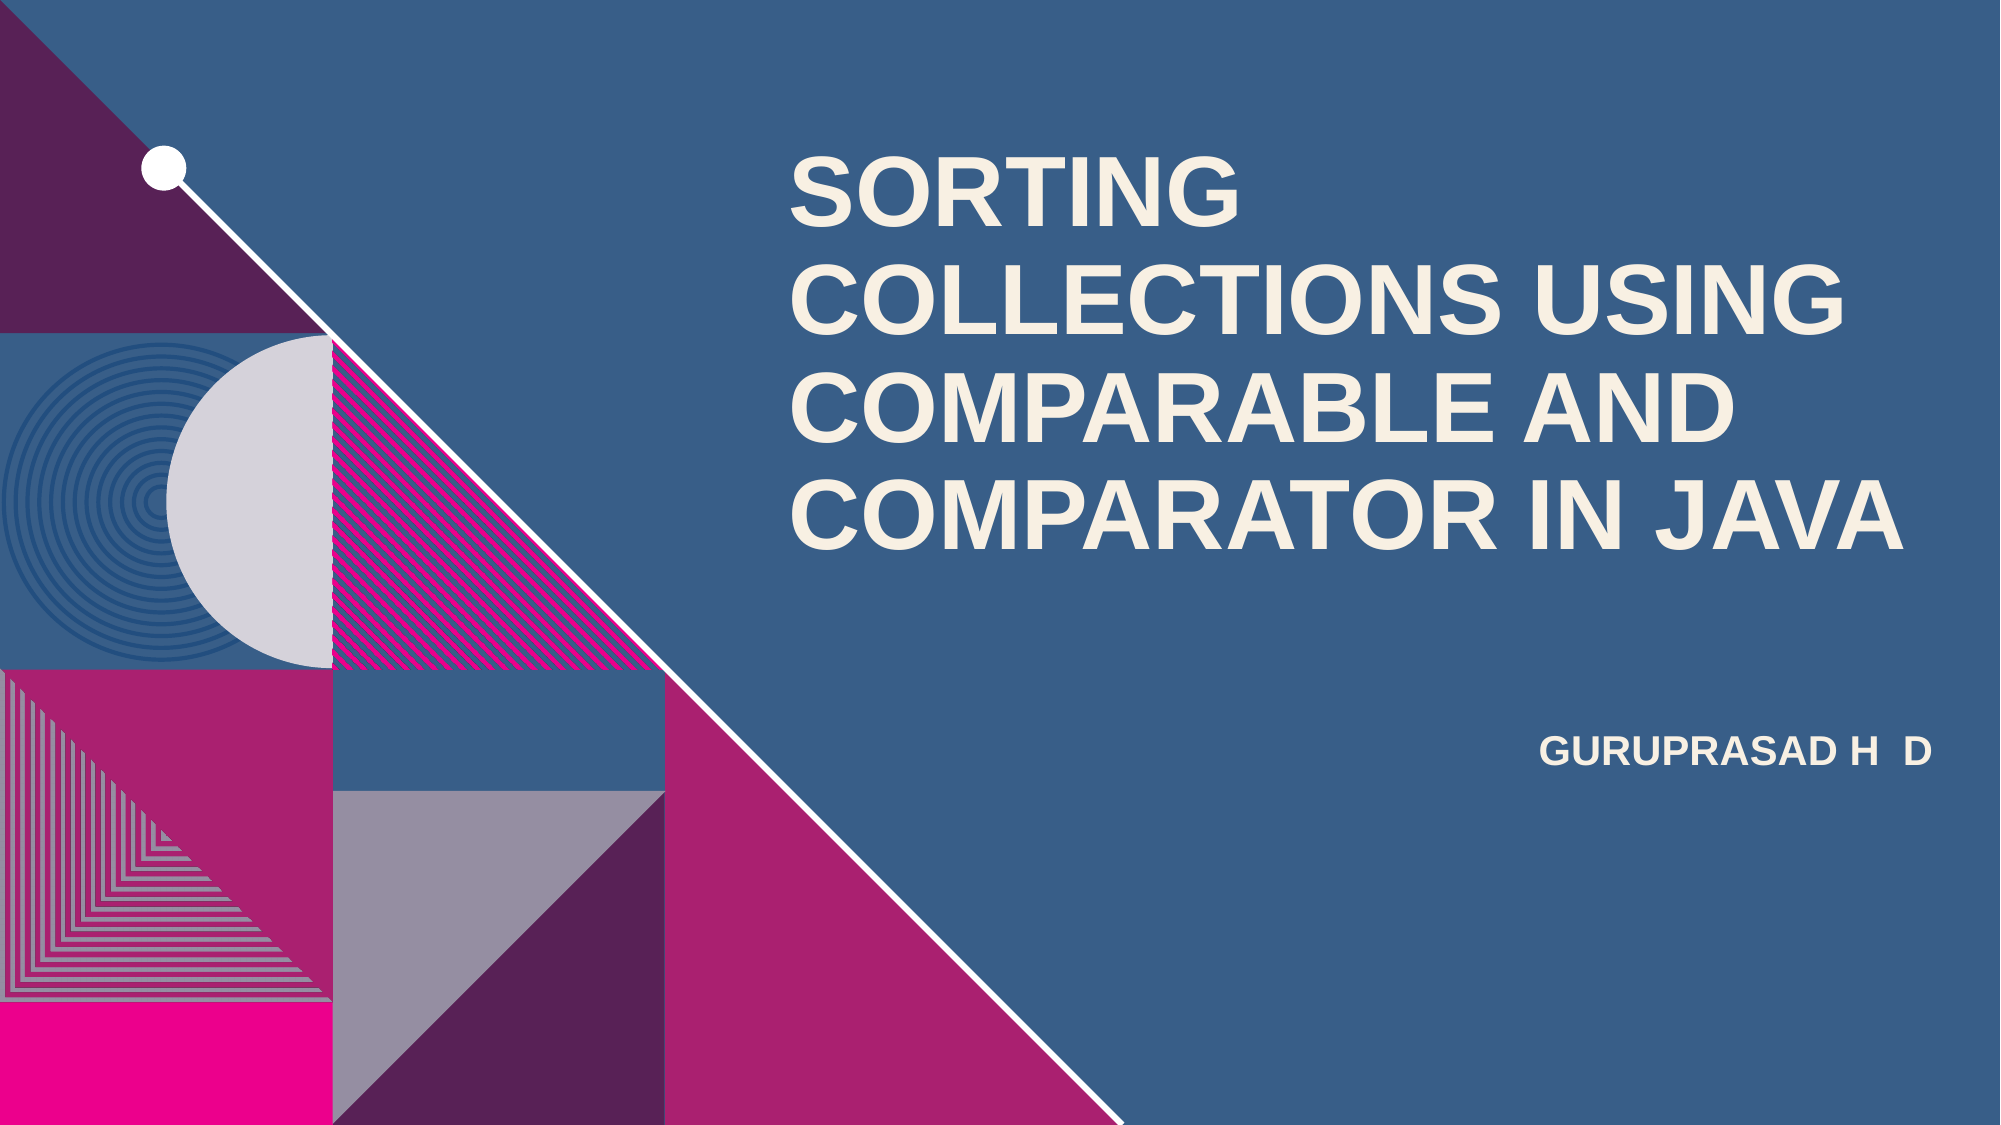

# Sorting Collections using Comparable and Comparator in Java Guruprasad h  d